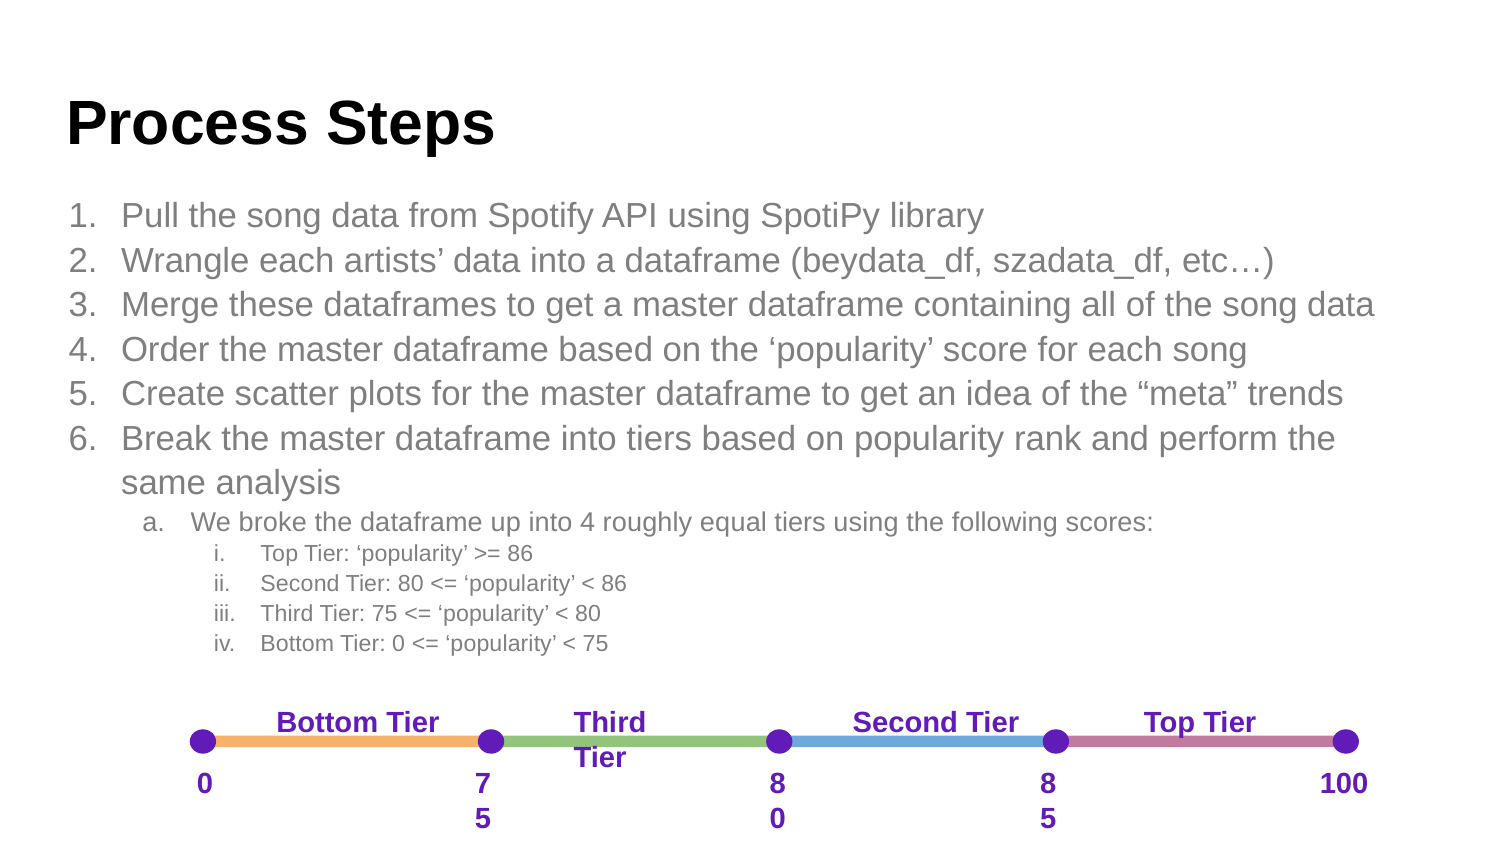

# Process Steps
Pull the song data from Spotify API using SpotiPy library
Wrangle each artists’ data into a dataframe (beydata_df, szadata_df, etc…)
Merge these dataframes to get a master dataframe containing all of the song data
Order the master dataframe based on the ‘popularity’ score for each song
Create scatter plots for the master dataframe to get an idea of the “meta” trends
Break the master dataframe into tiers based on popularity rank and perform the same analysis
We broke the dataframe up into 4 roughly equal tiers using the following scores:
Top Tier: ‘popularity’ >= 86
Second Tier: 80 <= ‘popularity’ < 86
Third Tier: 75 <= ‘popularity’ < 80
Bottom Tier: 0 <= ‘popularity’ < 75
Bottom Tier
Third Tier
Second Tier
Top Tier

0
75
80
85
100